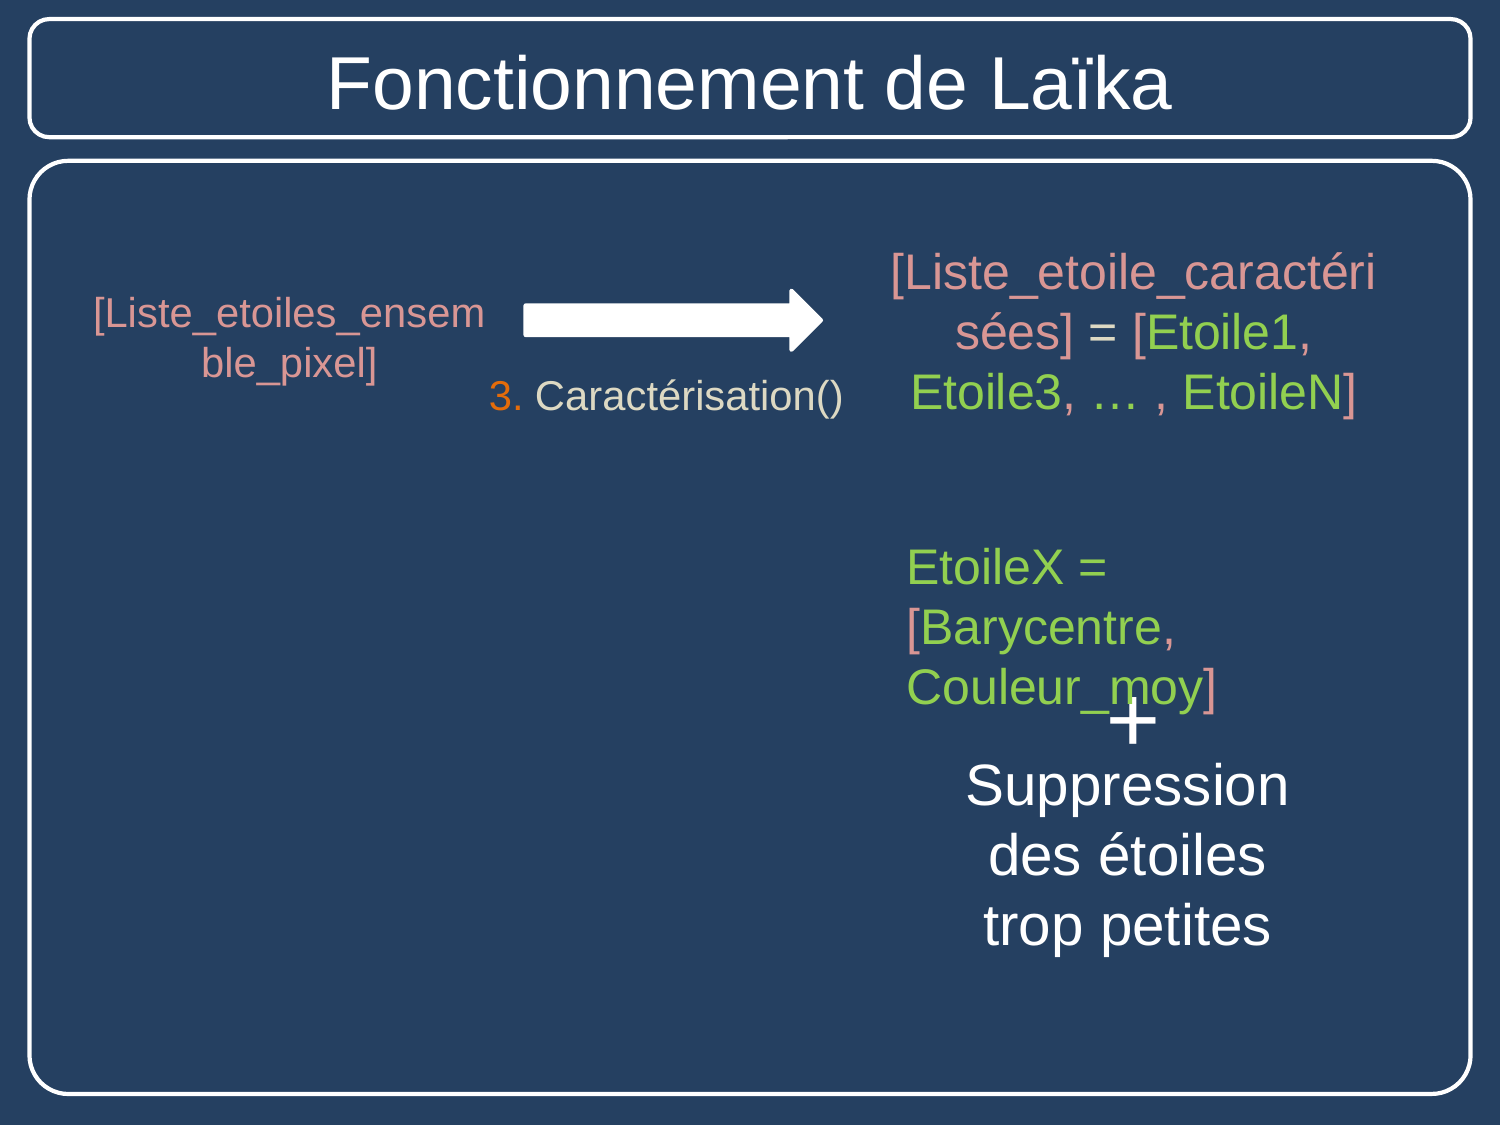

# Fonctionnement de Laïka

[Liste_etoile_caractérisées] = [Etoile1, Etoile3, … , EtoileN]
[Liste_etoiles_ensemble_pixel]

3. Caractérisation()
EtoileX = [Barycentre, Couleur_moy]
+
Suppression des étoiles trop petites